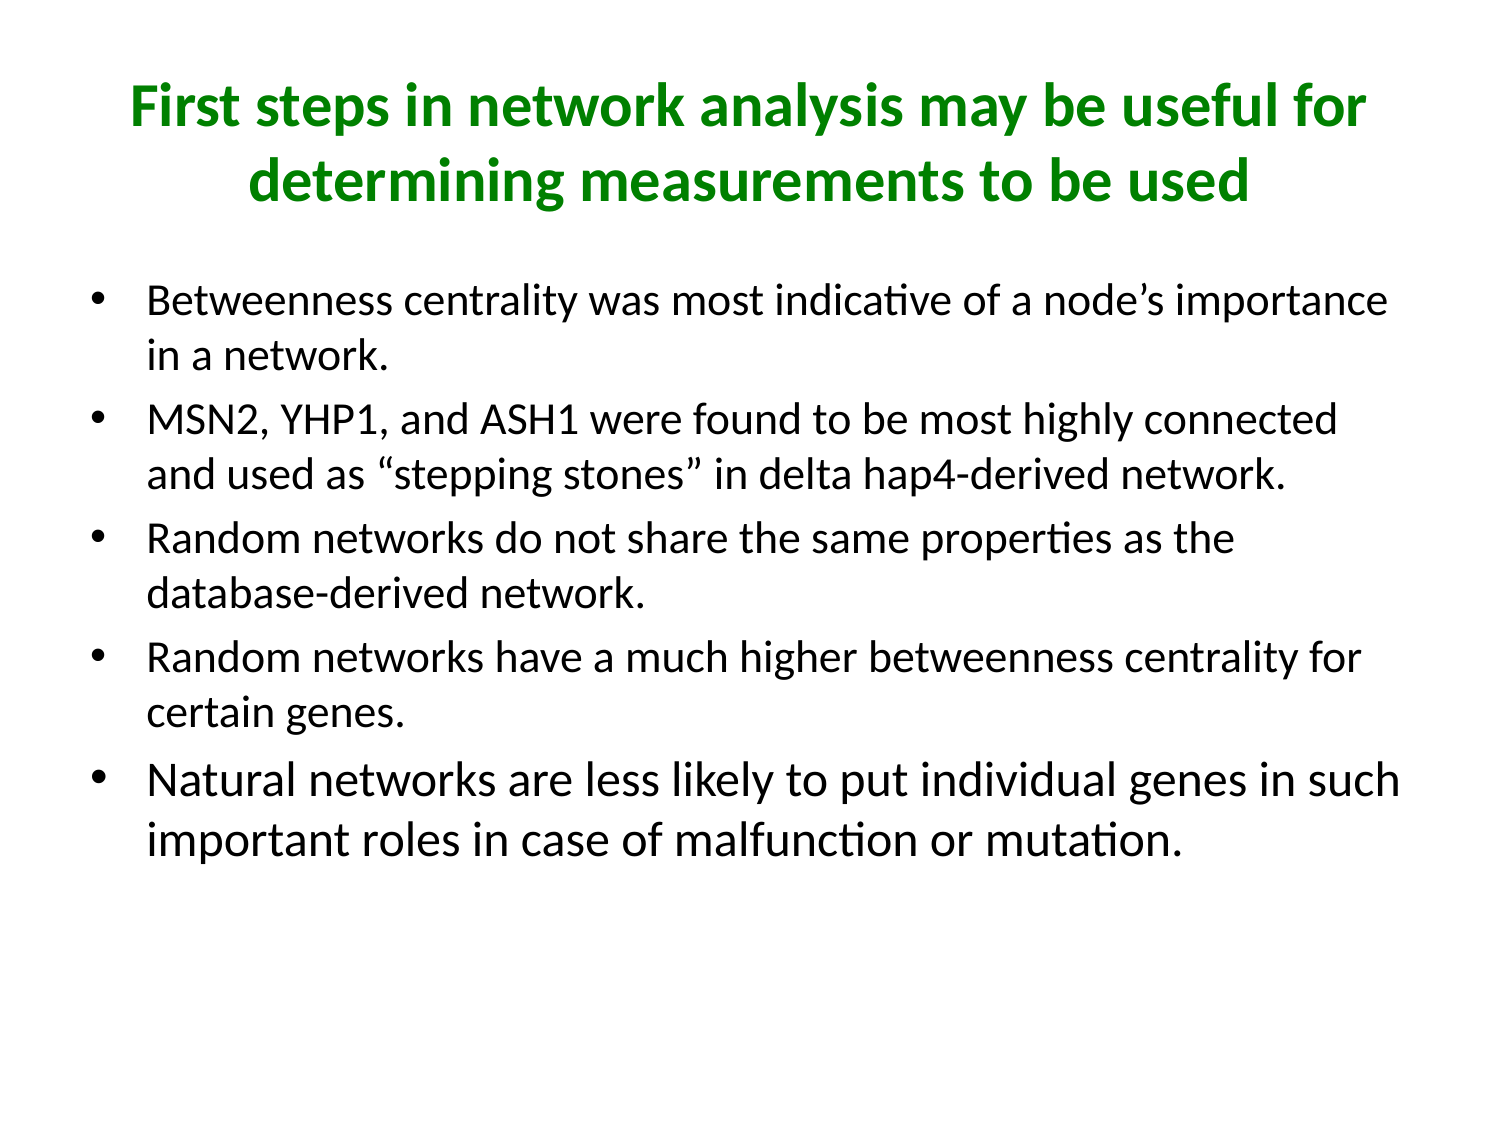

# First steps in network analysis may be useful for determining measurements to be used
Betweenness centrality was most indicative of a node’s importance in a network.
MSN2, YHP1, and ASH1 were found to be most highly connected and used as “stepping stones” in delta hap4-derived network.
Random networks do not share the same properties as the database-derived network.
Random networks have a much higher betweenness centrality for certain genes.
Natural networks are less likely to put individual genes in such important roles in case of malfunction or mutation.